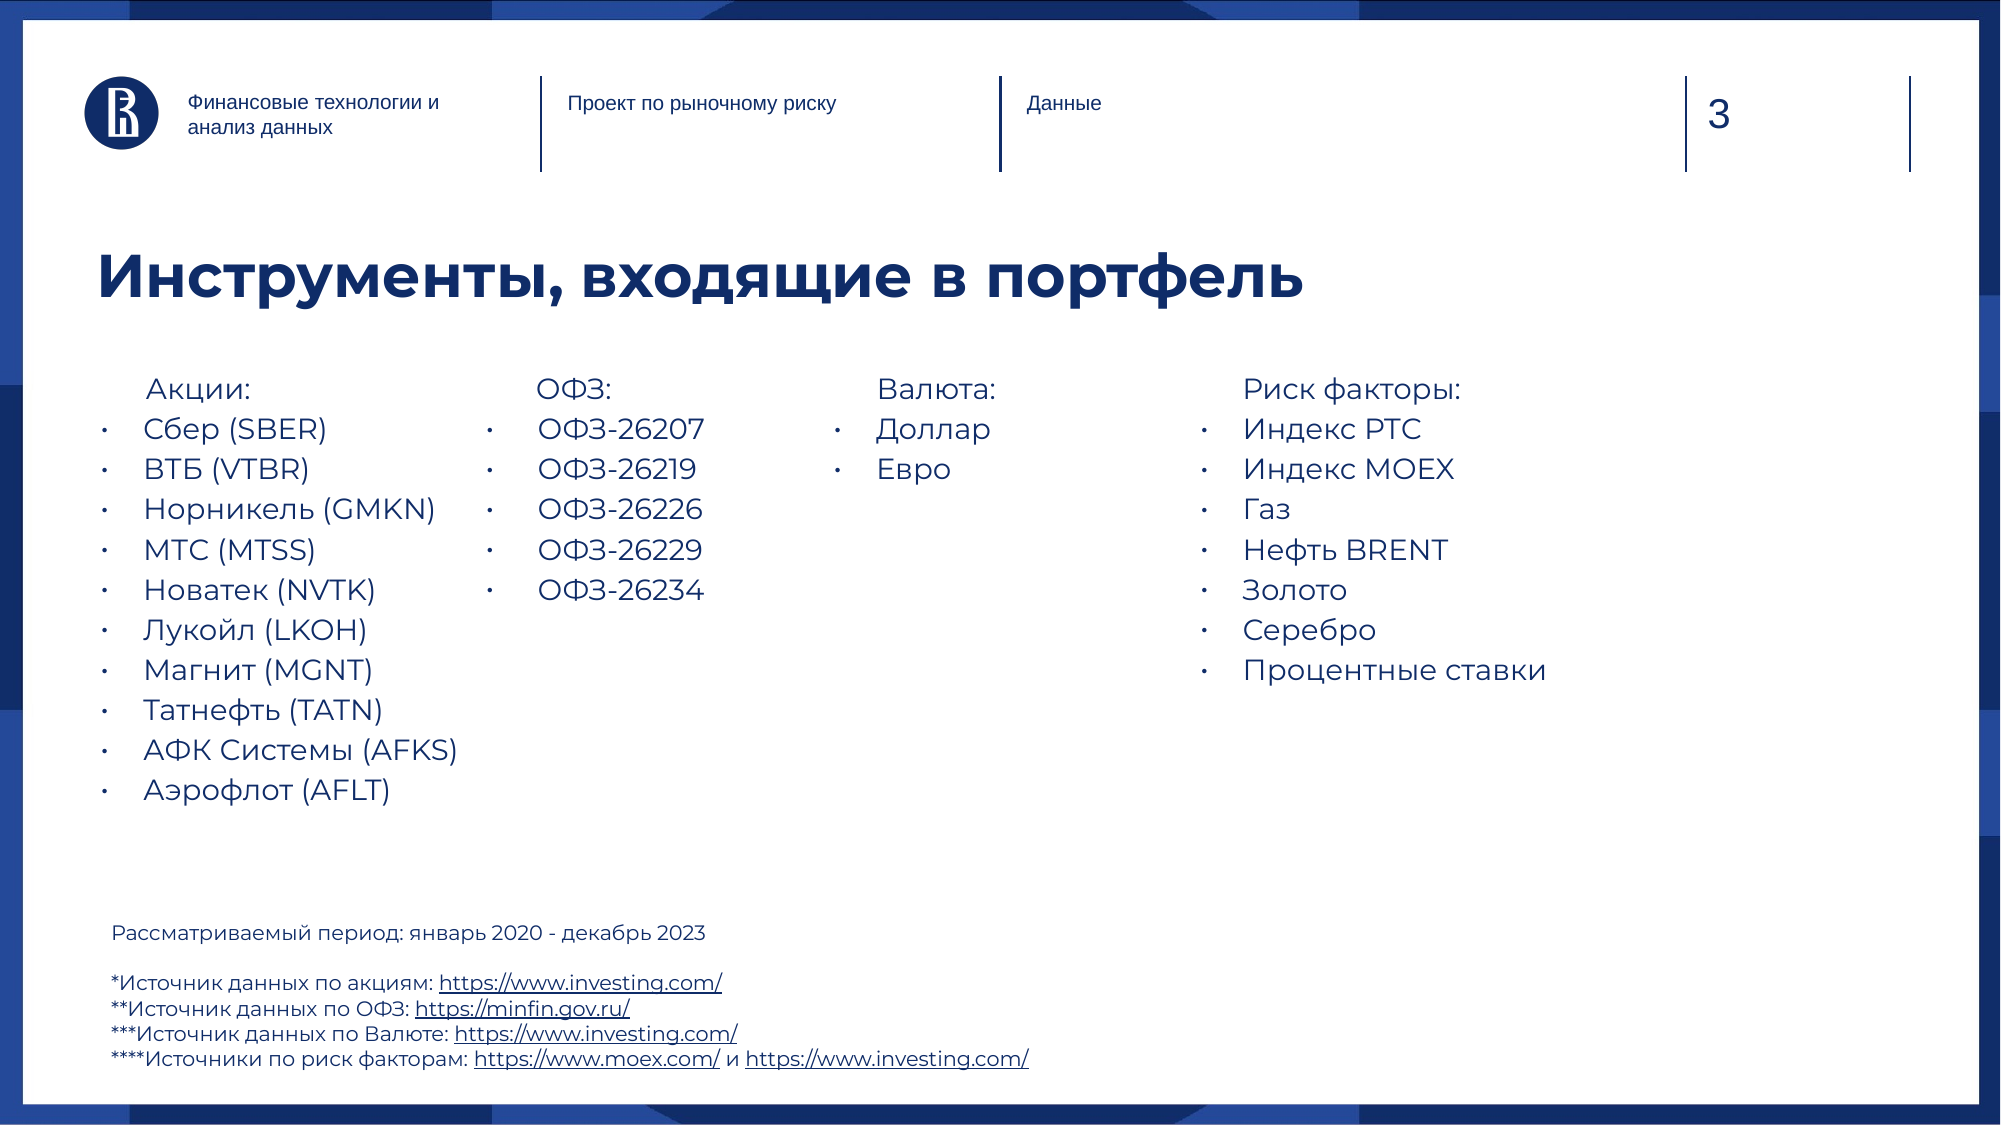

Финансовые технологии и
анализ данных
Проект по рыночному риску
Данные
# Инструменты, входящие в портфель
      Акции:
Сбер (SBER)
ВТБ (VTBR)
Норникель (GMKN)
МТС (MTSS)
Новатек (NVTK)
Лукойл (LKOH)
Магнит (MGNT)
Татнефть (TATN)
АФК Системы (AFKS)
Аэрофлот (AFLT)
         ОФЗ:
ОФЗ-26207
ОФЗ-26219
ОФЗ-26226
ОФЗ-26229
ОФЗ-26234
      Валюта:
Доллар
Евро

      Риск факторы:
Индекс РТС
Индекс MOEX
Газ
Нефть BRENT
Золото
Серебро
Процентные ставки

Рассматриваемый период: январь 2020 - декабрь 2023

*Источник данных по акциям: https://www.investing.com/
**Источник данных по ОФЗ: https://minfin.gov.ru/
***Источник данных по Валюте: https://www.investing.com/
****Источники по риск факторам: https://www.moex.com/ и https://www.investing.com/